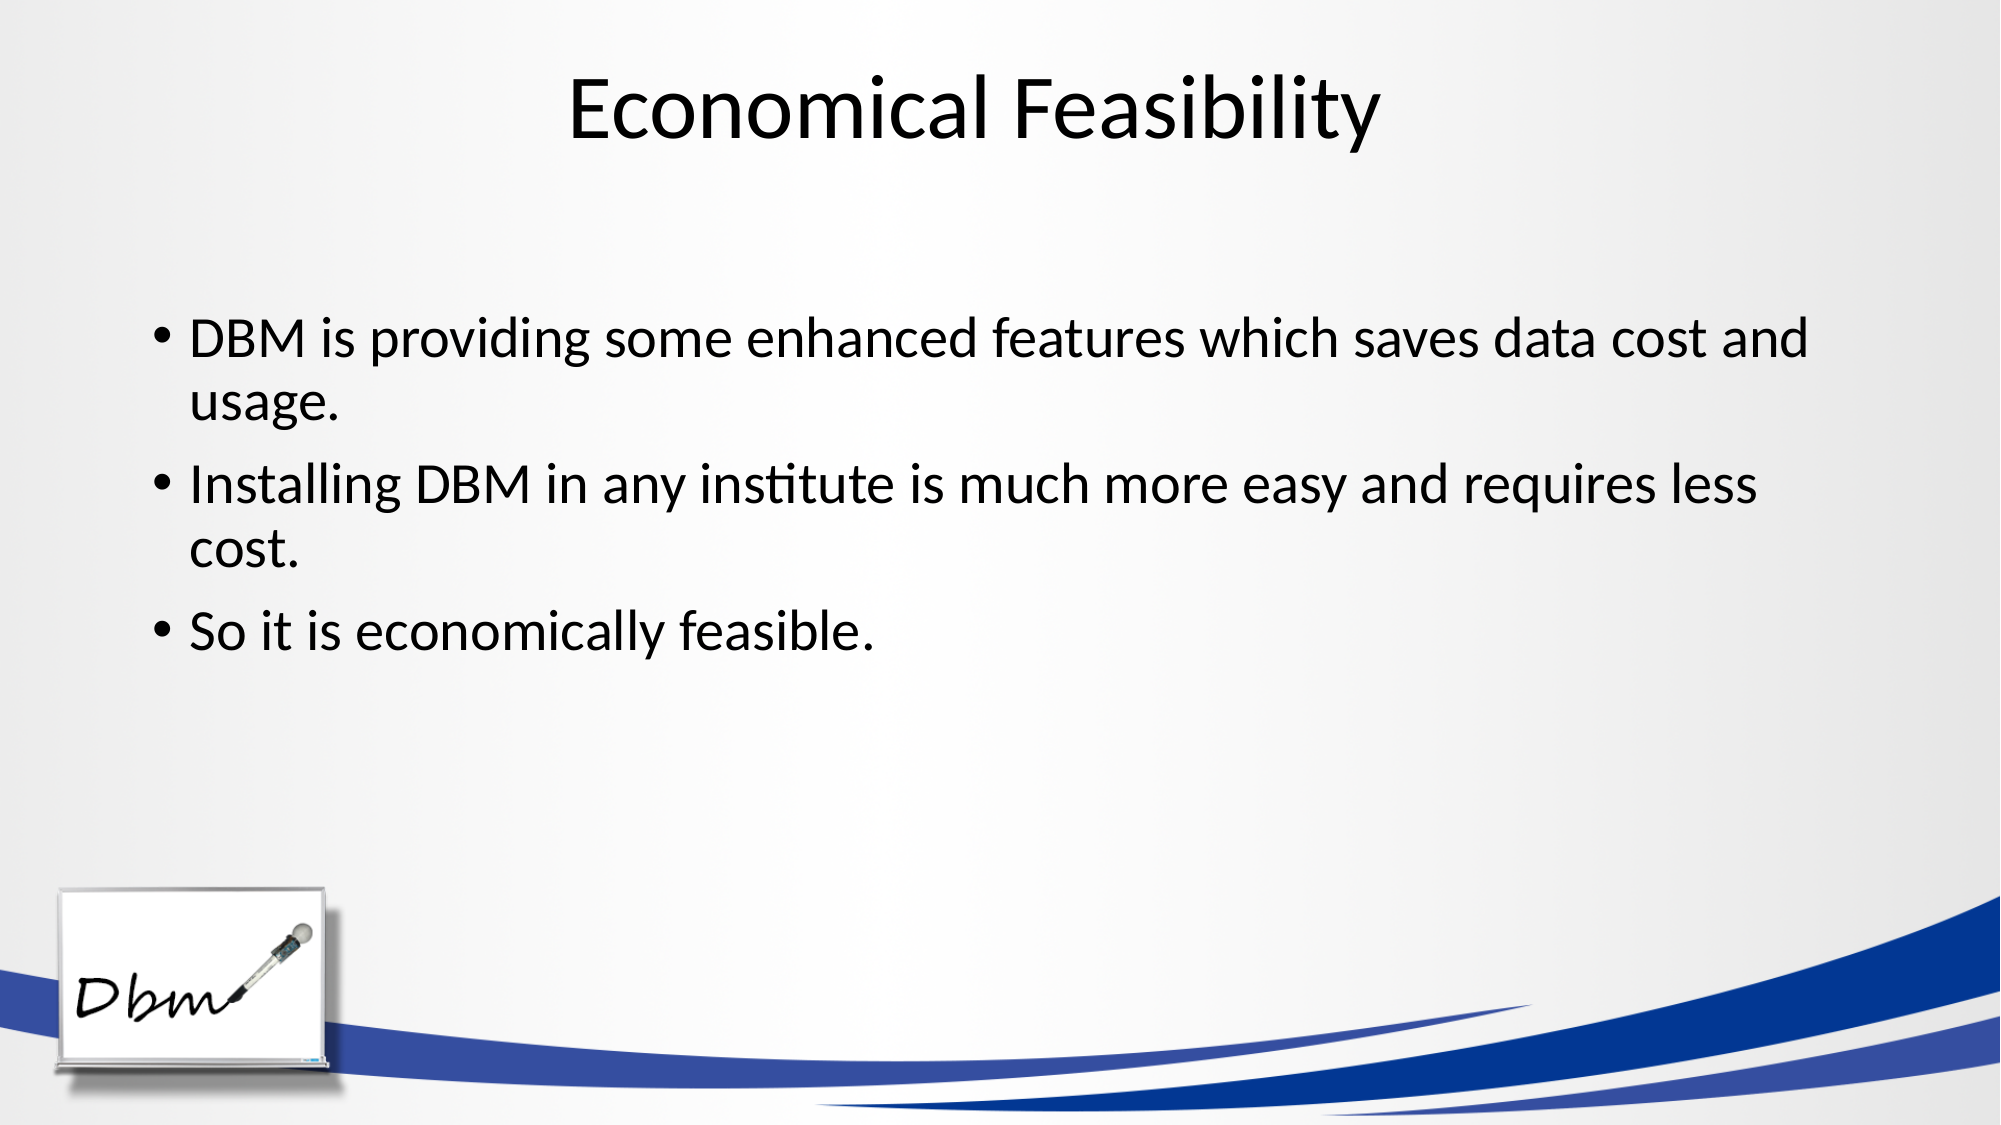

# Economical Feasibility
DBM is providing some enhanced features which saves data cost and usage.
Installing DBM in any institute is much more easy and requires less cost.
So it is economically feasible.